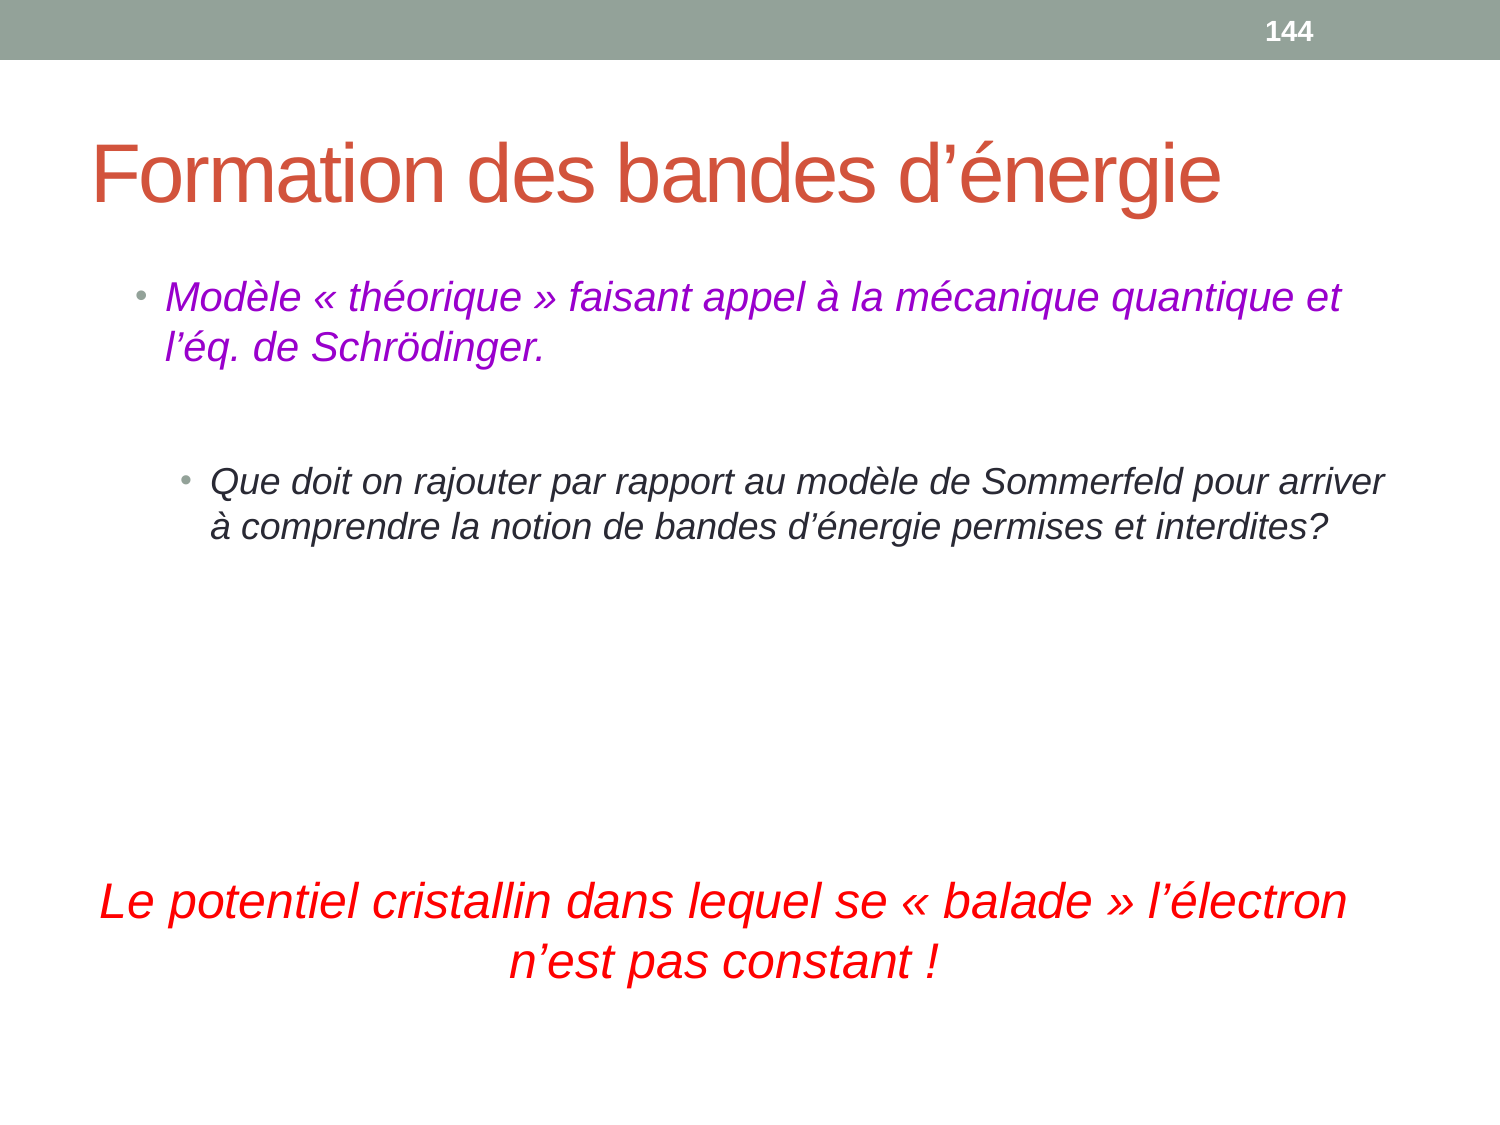

144
# Formation des bandes d’énergie
Modèle « théorique » faisant appel à la mécanique quantique et l’éq. de Schrödinger.

Que doit on rajouter par rapport au modèle de Sommerfeld pour arriver à comprendre la notion de bandes d’énergie permises et interdites?
Le potentiel cristallin dans lequel se « balade » l’électron n’est pas constant !